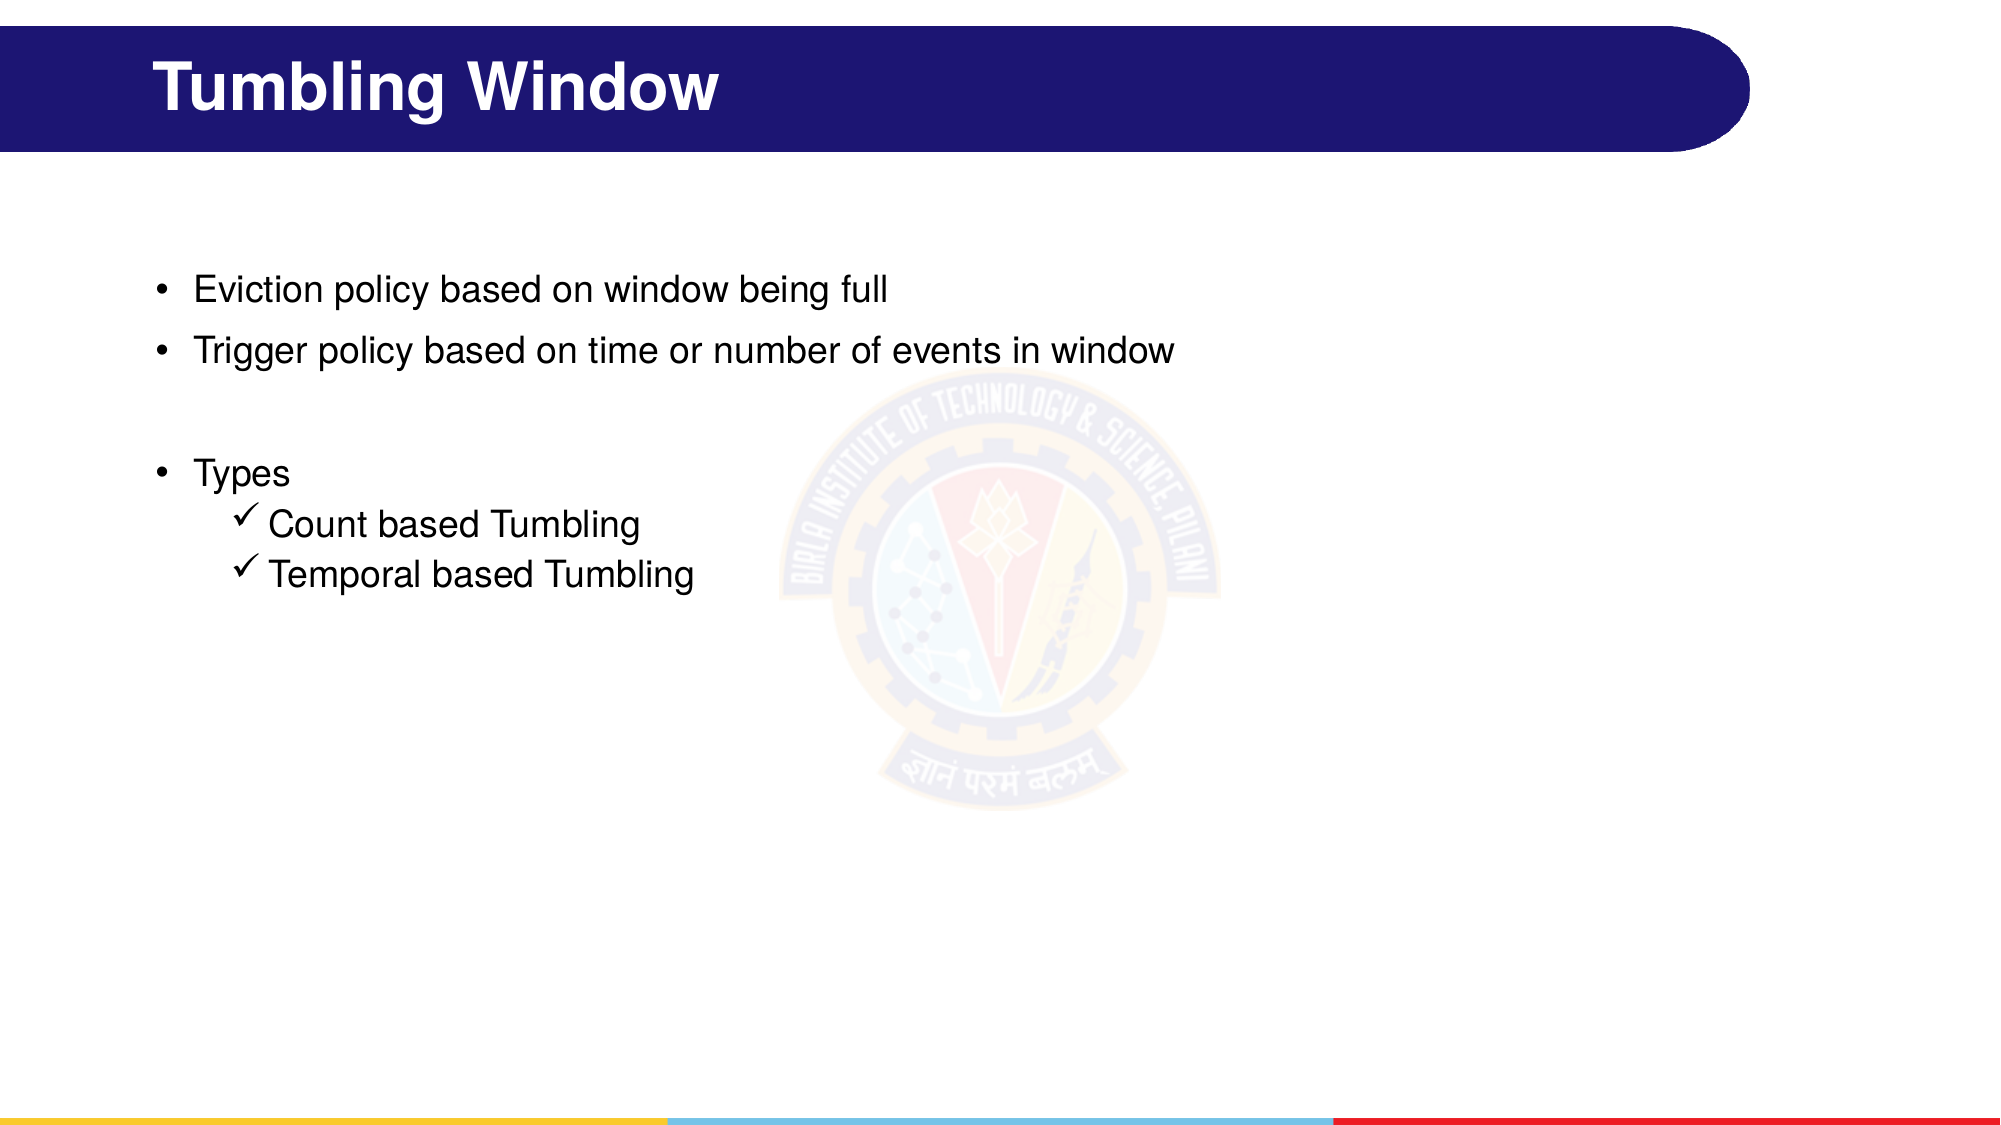

# Tumbling Window

Eviction policy based on window being full
Trigger policy based on time or number of events in window

Types
Count based Tumbling
Temporal based Tumbling